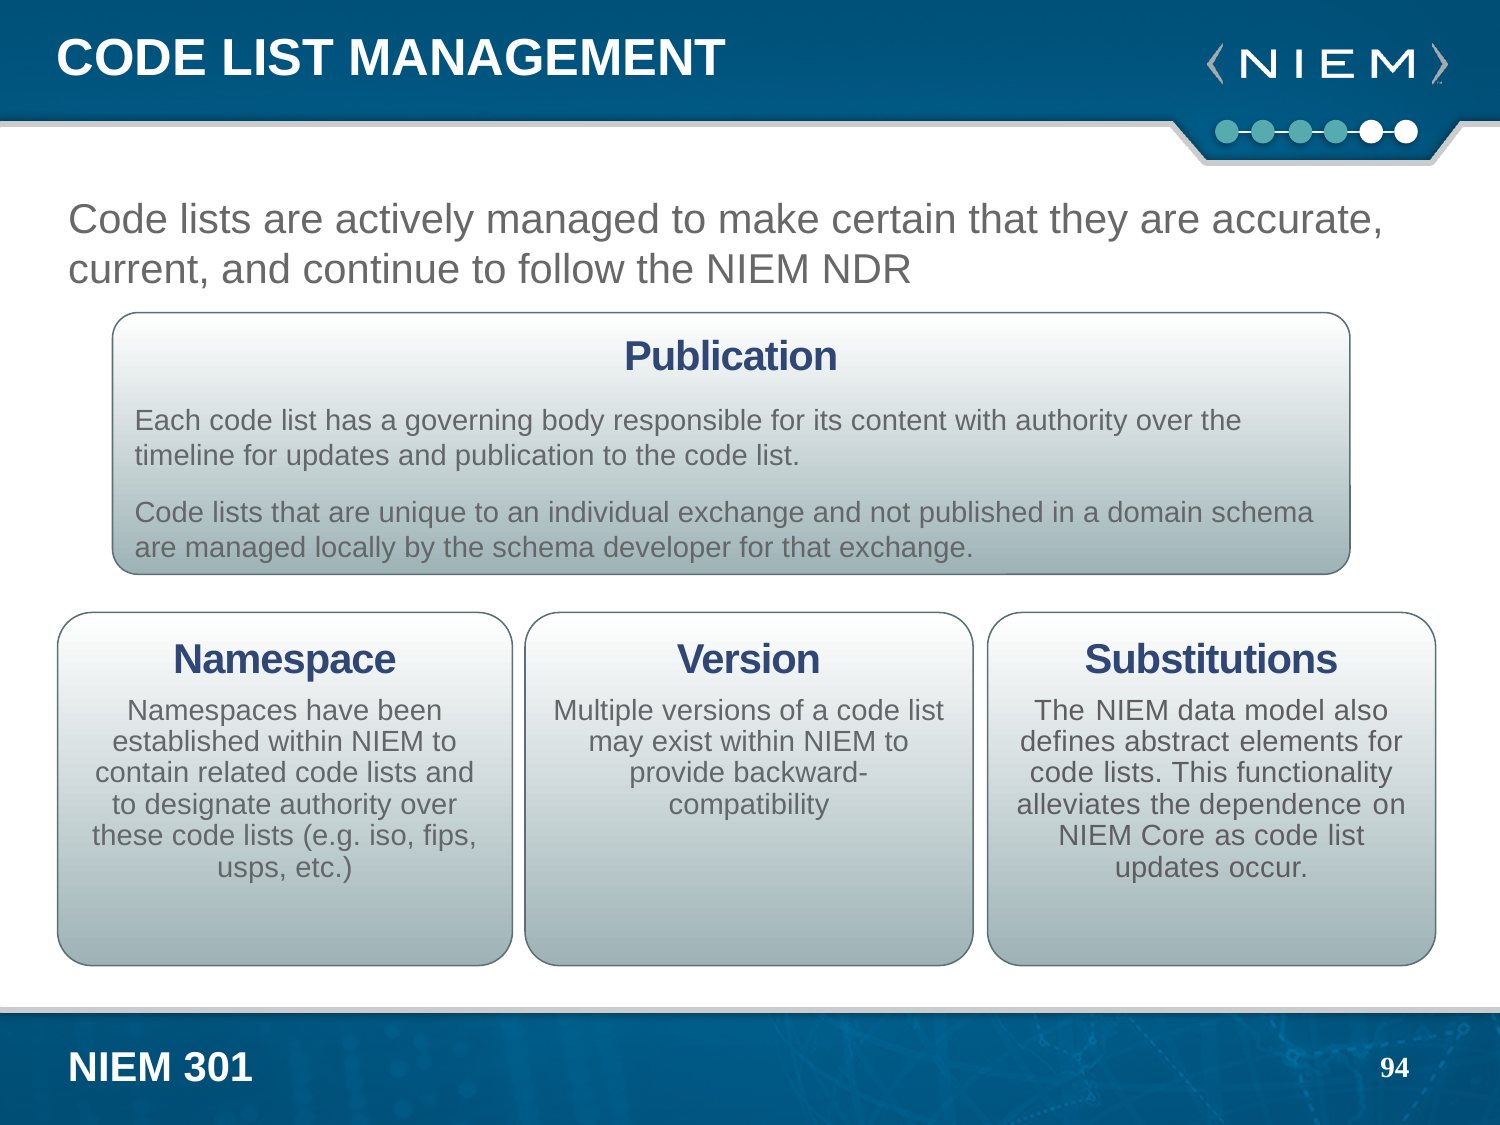

# Code List Management

Code lists are actively managed to make certain that they are accurate, current, and continue to follow the NIEM NDR
Publication
Each code list has a governing body responsible for its content with authority over the timeline for updates and publication to the code list.
Code lists that are unique to an individual exchange and not published in a domain schema are managed locally by the schema developer for that exchange.

Namespace
Namespaces have been established within NIEM to contain related code lists and to designate authority over these code lists (e.g. iso, fips, usps, etc.)

Version
Multiple versions of a code list may exist within NIEM to provide backward-compatibility
Substitutions
The NIEM data model also defines abstract elements for code lists. This functionality alleviates the dependence on NIEM Core as code list updates occur.
94